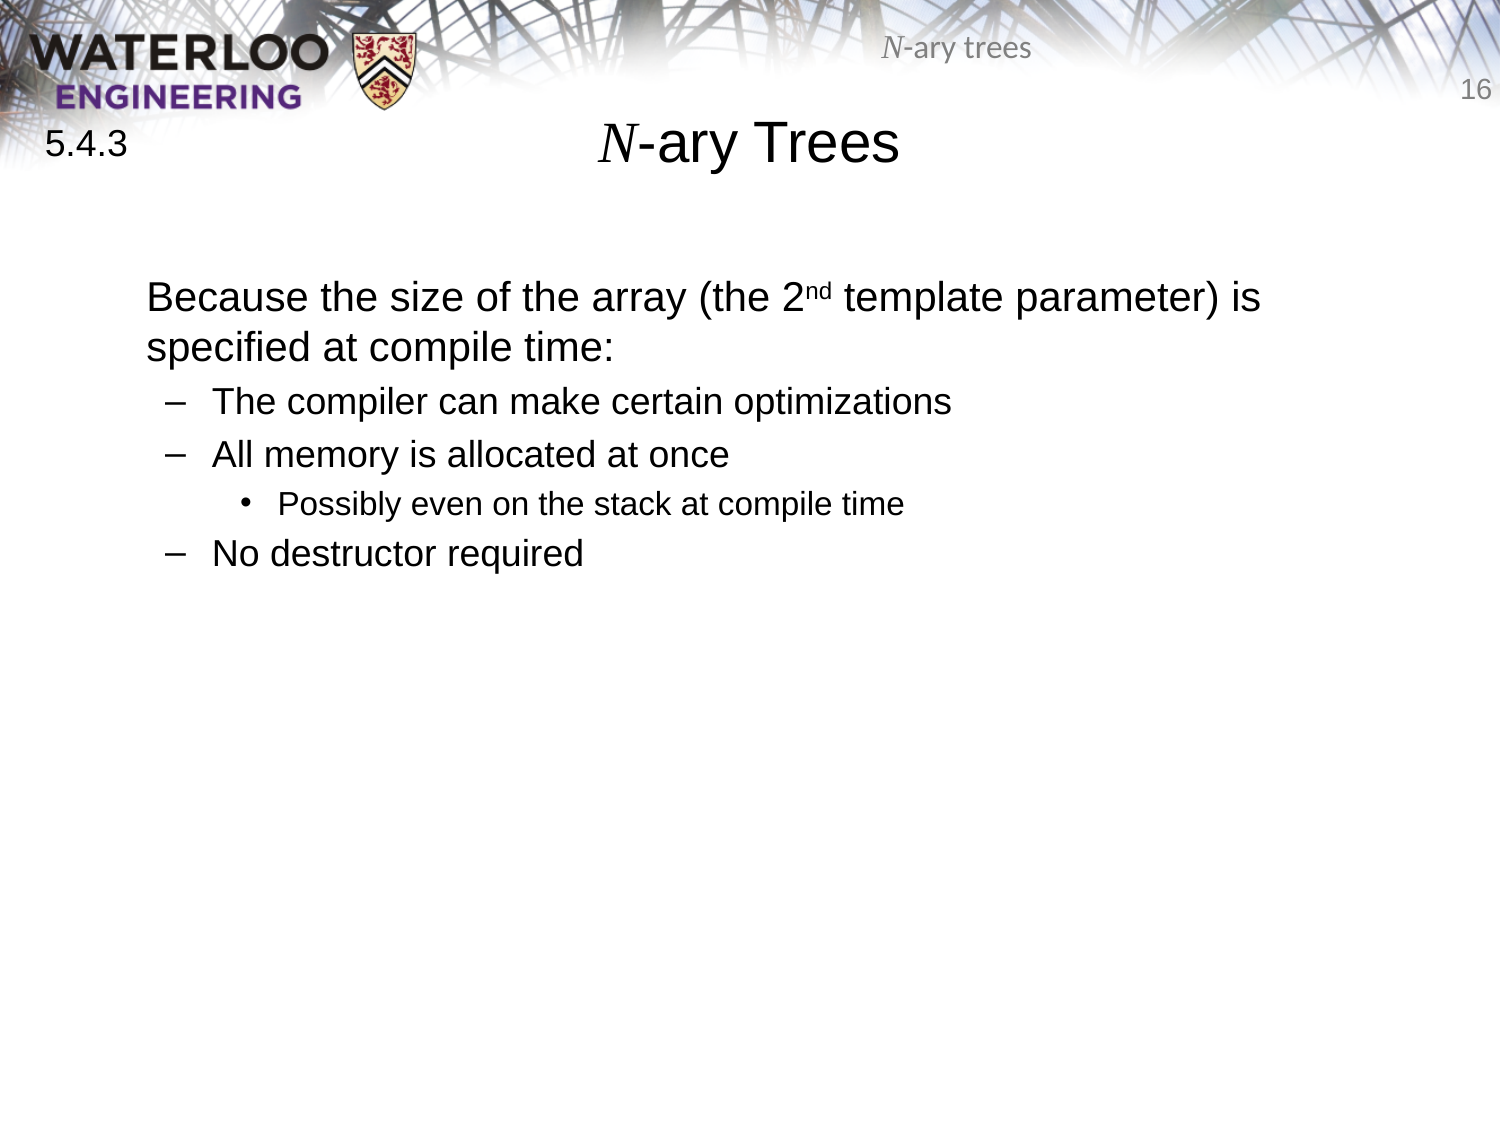

# N-ary Trees
5.4.3
	Because the size of the array (the 2nd template parameter) is specified at compile time:
The compiler can make certain optimizations
All memory is allocated at once
Possibly even on the stack at compile time
No destructor required